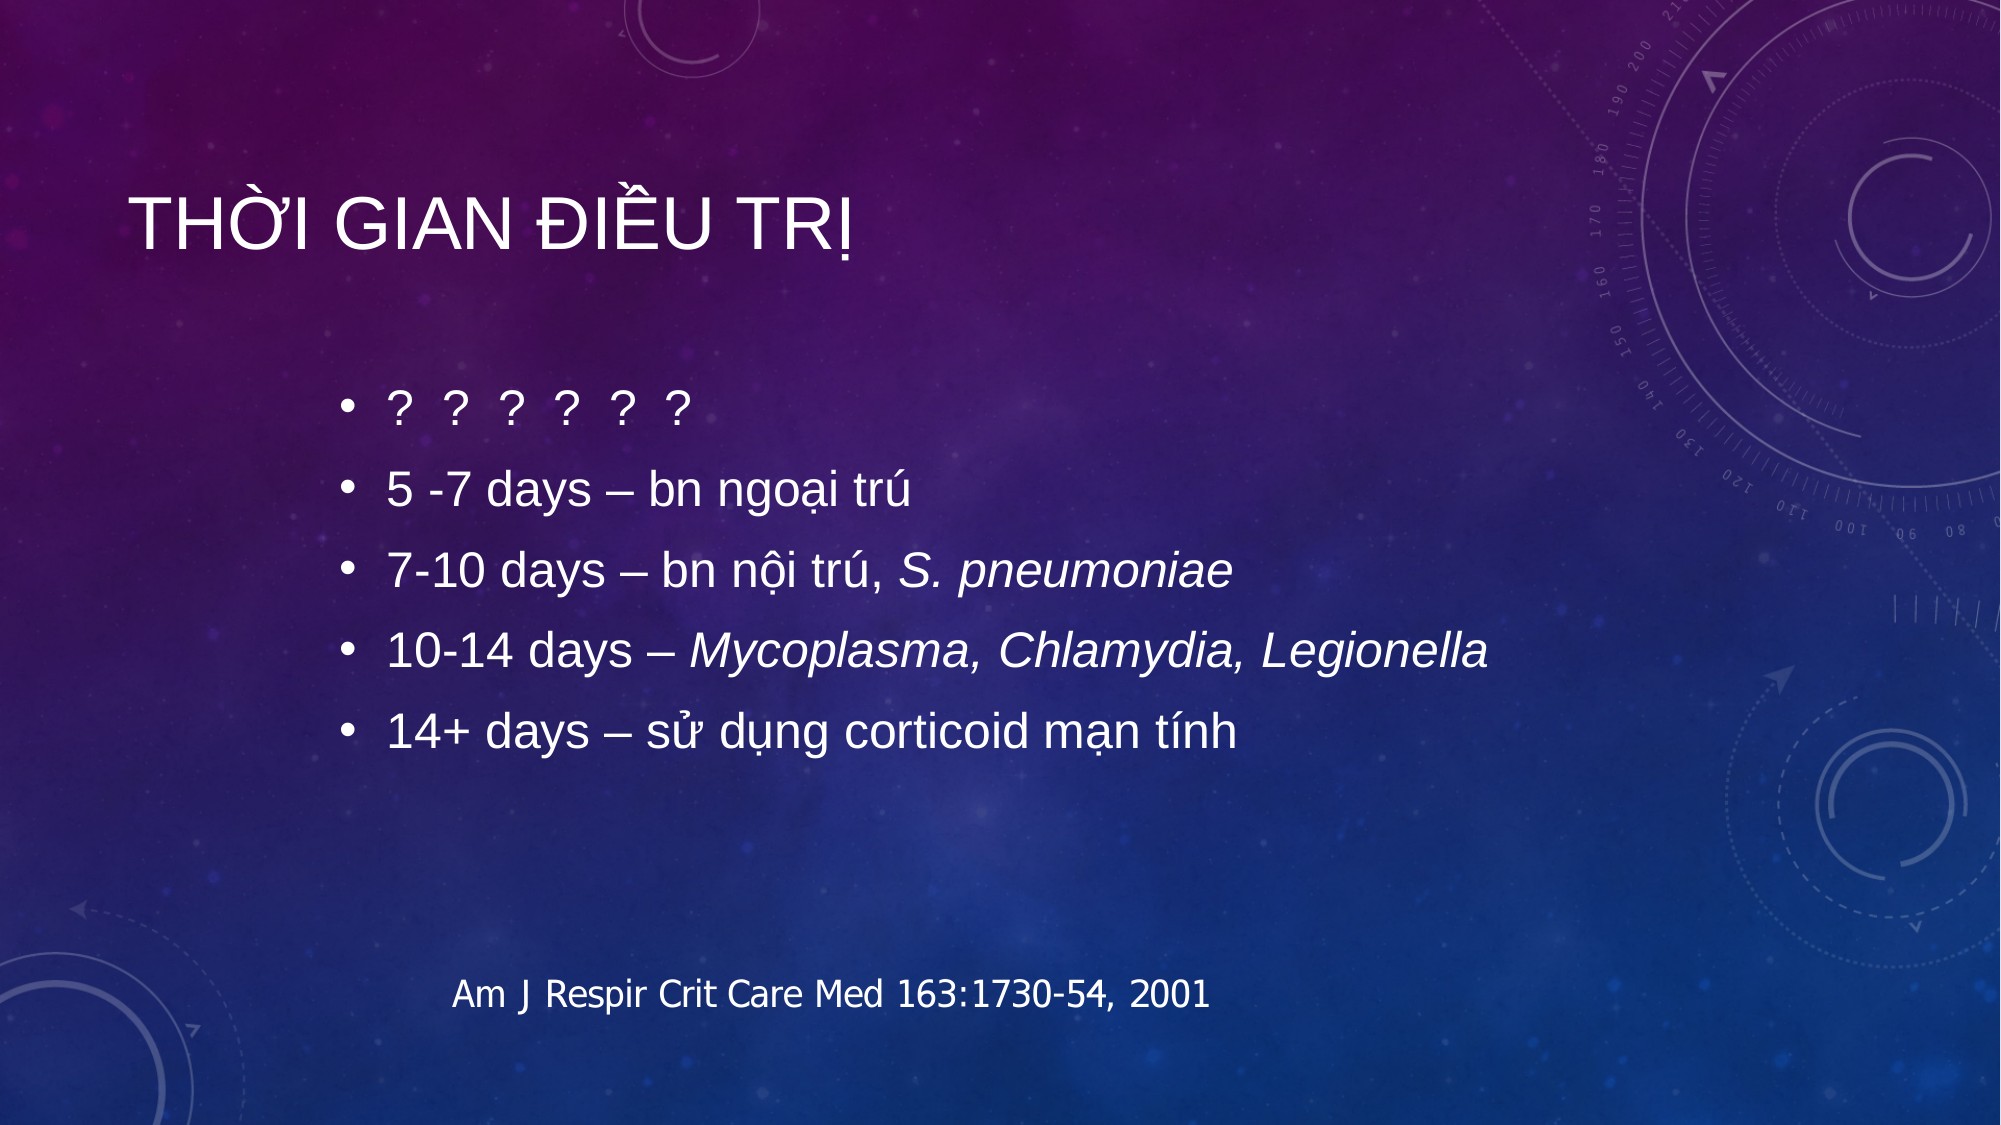

# Thời gian điều trị
?  ?  ?  ?  ?  ?
5 -7 days – bn ngoại trú
7-10 days – bn nội trú, S. pneumoniae
10-14 days – Mycoplasma, Chlamydia, Legionella
14+ days – sử dụng corticoid mạn tính

Am J Respir Crit Care Med 163:1730-54, 2001